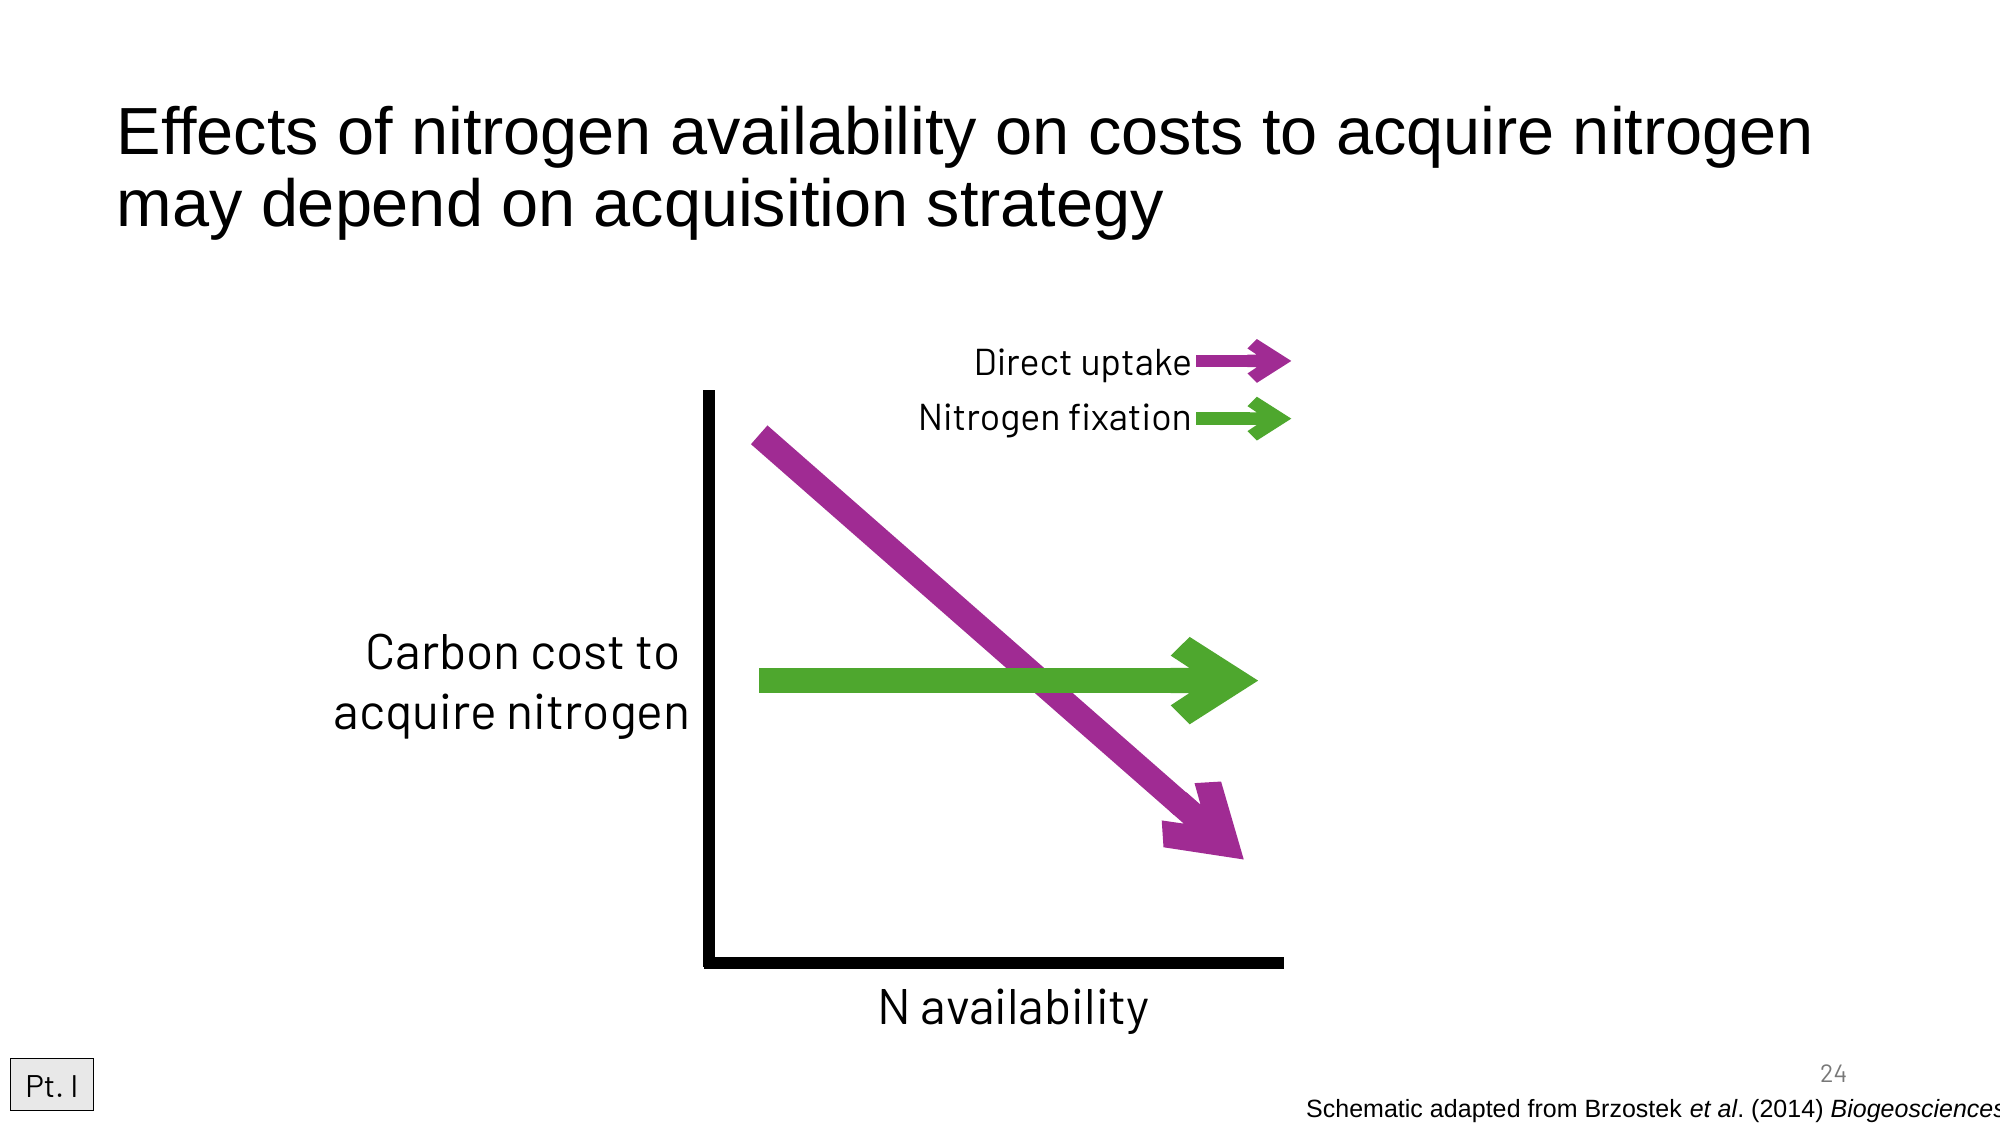

# Effects of nitrogen availability on costs to acquire nitrogen may depend on acquisition strategy
Direct uptake

Nitrogen fixation
Carbon cost to
acquire nitrogen
N availability
24
Pt. I
Schematic adapted from Brzostek et al. (2014) Biogeosciences